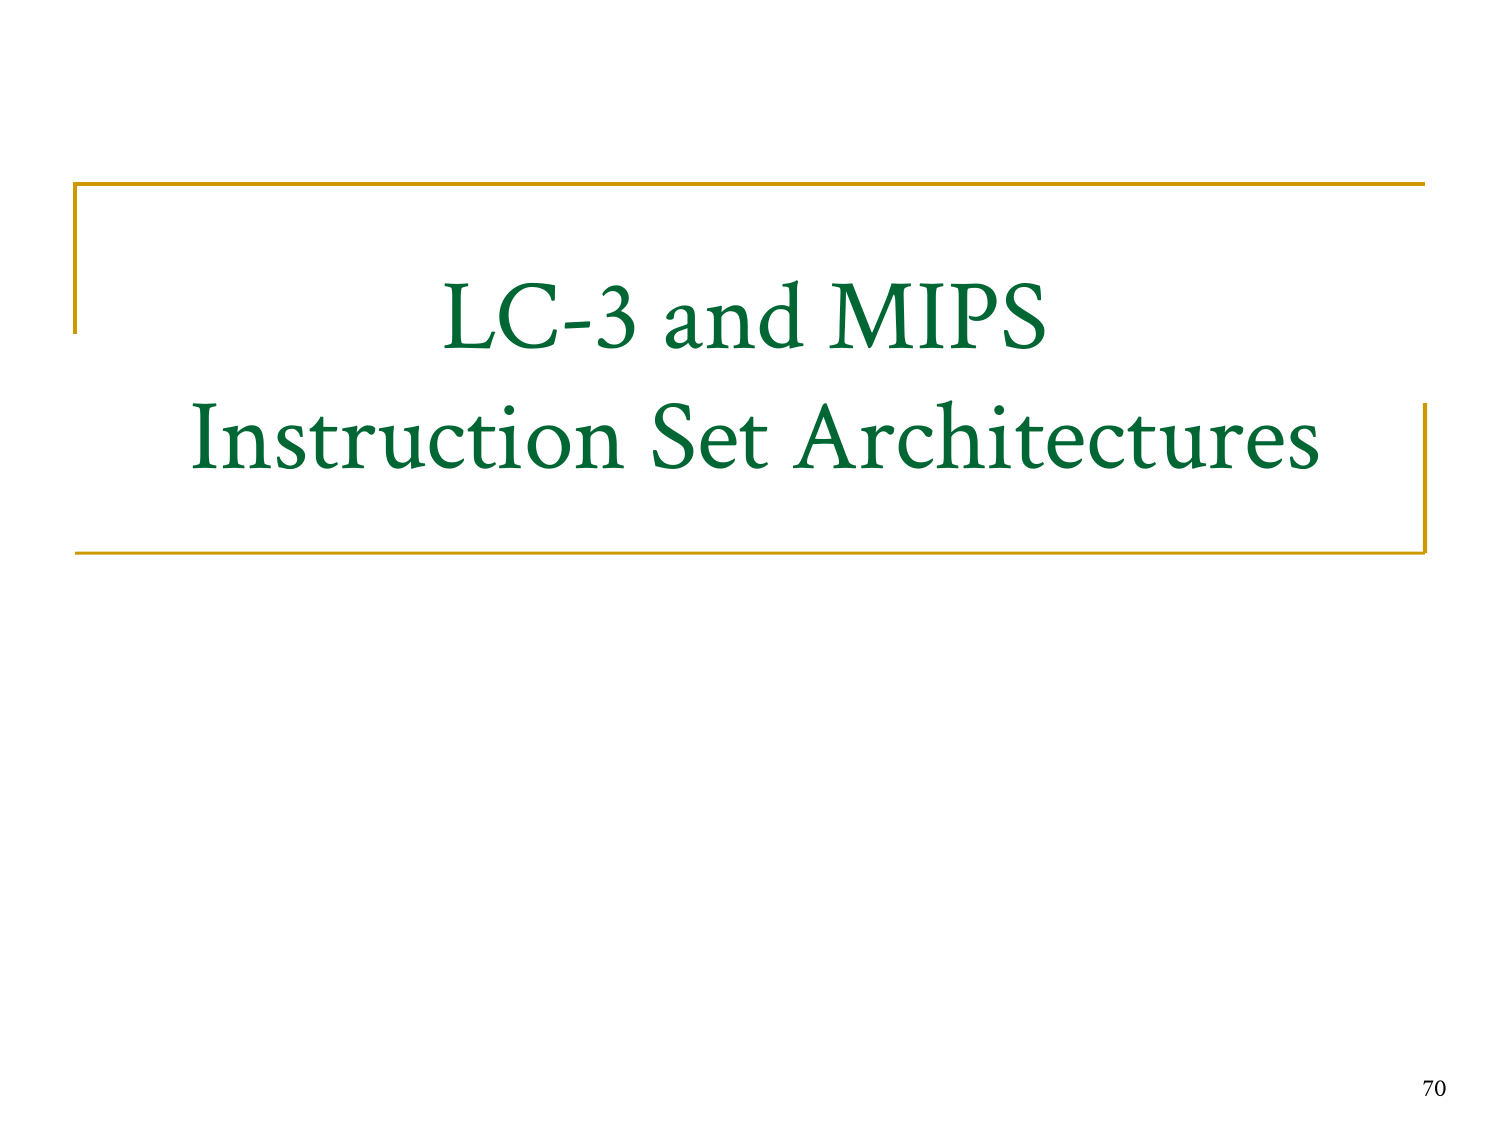

# LC-3 and MIPS Instruction Set Architectures

70